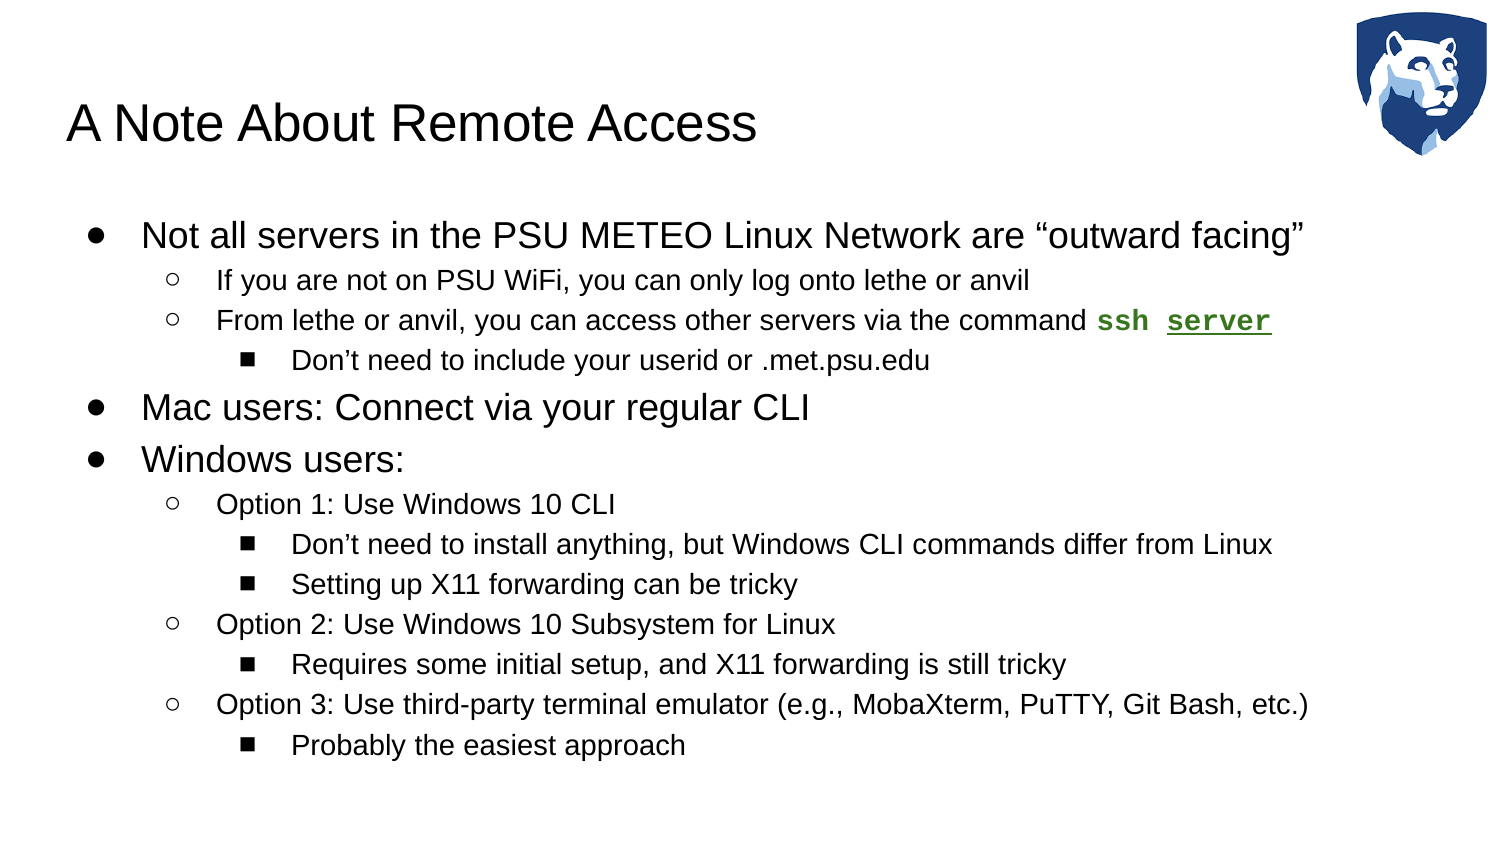

# A Note About Remote Access
Not all servers in the PSU METEO Linux Network are “outward facing”
If you are not on PSU WiFi, you can only log onto lethe or anvil
From lethe or anvil, you can access other servers via the command ssh server
Don’t need to include your userid or .met.psu.edu
Mac users: Connect via your regular CLI
Windows users:
Option 1: Use Windows 10 CLI
Don’t need to install anything, but Windows CLI commands differ from Linux
Setting up X11 forwarding can be tricky
Option 2: Use Windows 10 Subsystem for Linux
Requires some initial setup, and X11 forwarding is still tricky
Option 3: Use third-party terminal emulator (e.g., MobaXterm, PuTTY, Git Bash, etc.)
Probably the easiest approach